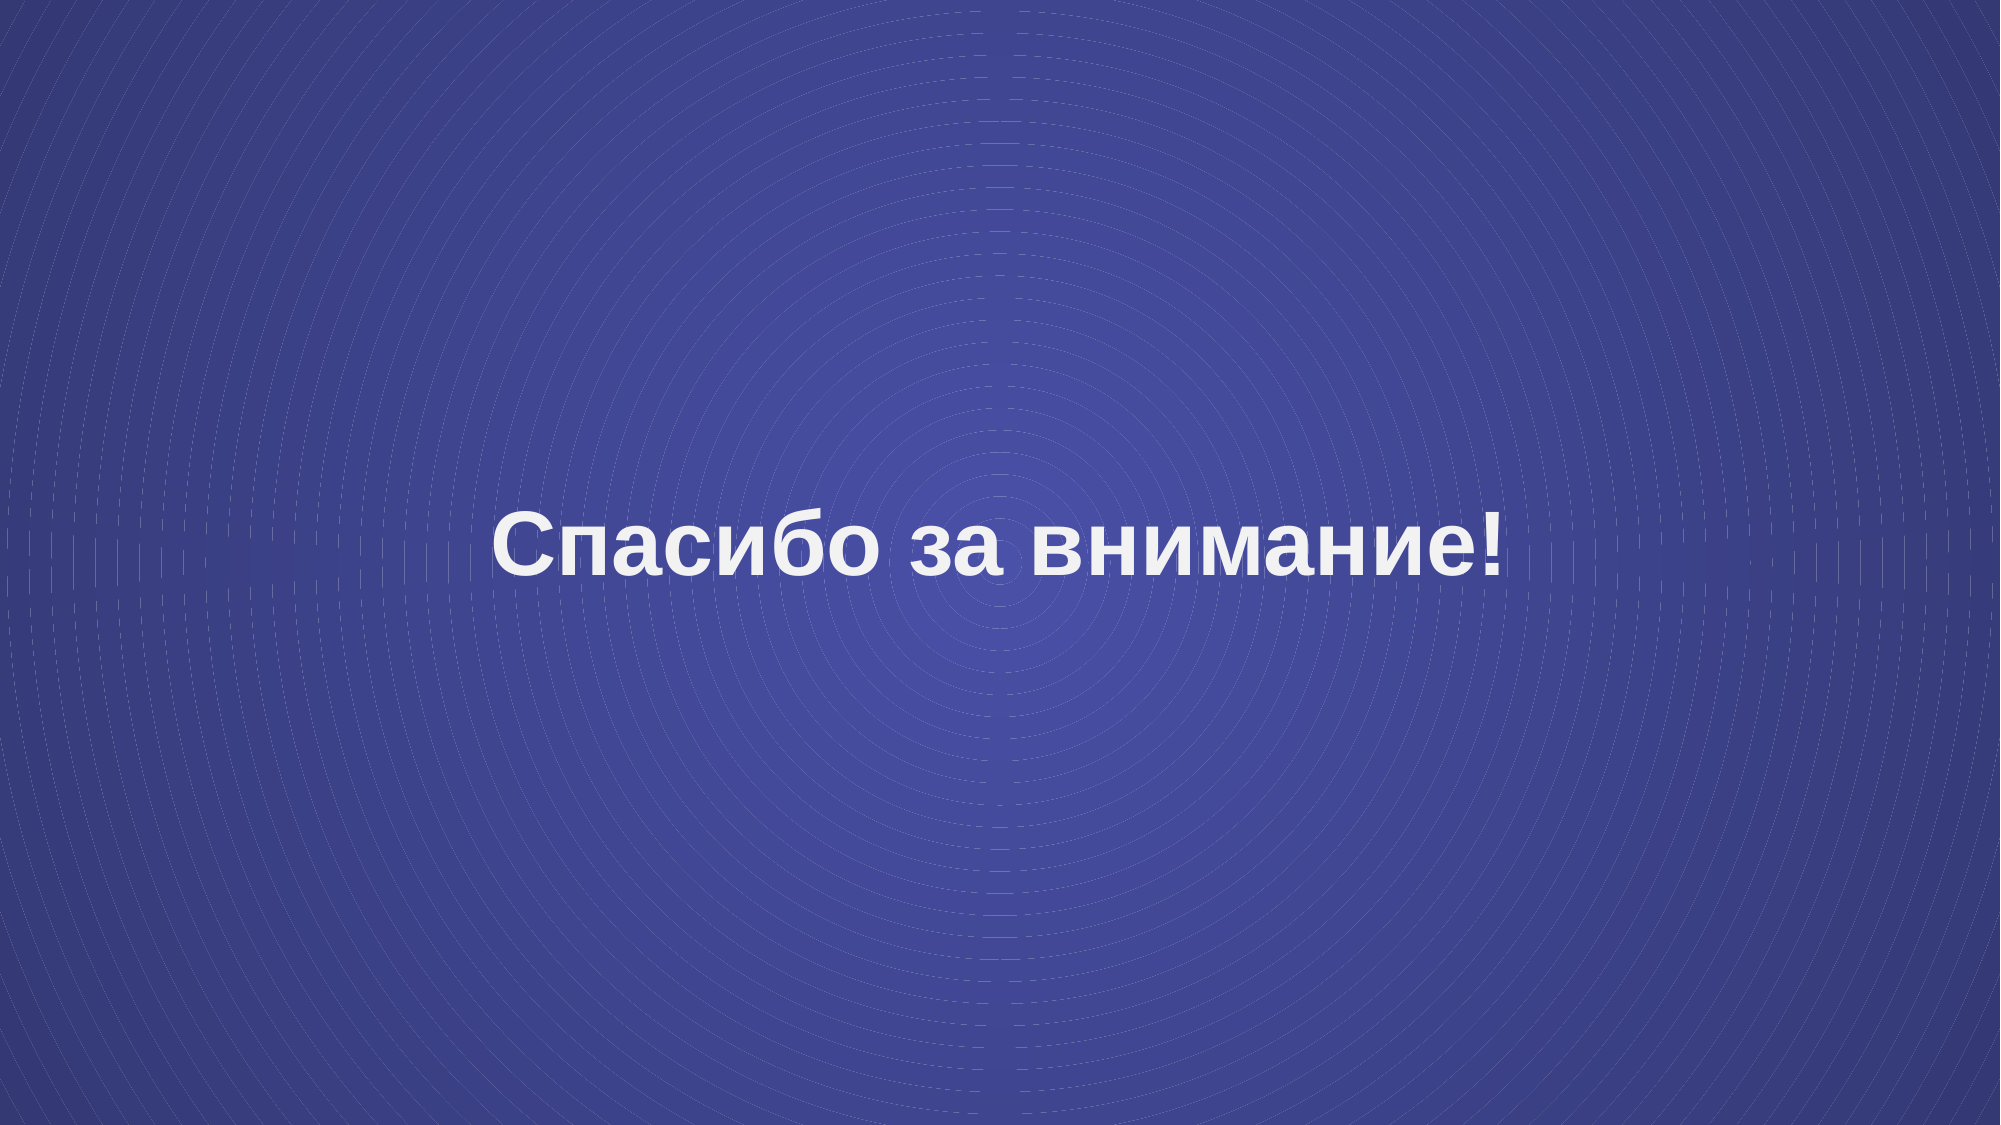

Стек используемых технологий
Заключение
Окно средства редактирования
табулатуры
Окно средства настройки музыкального инструмента
Спасибо за внимание!